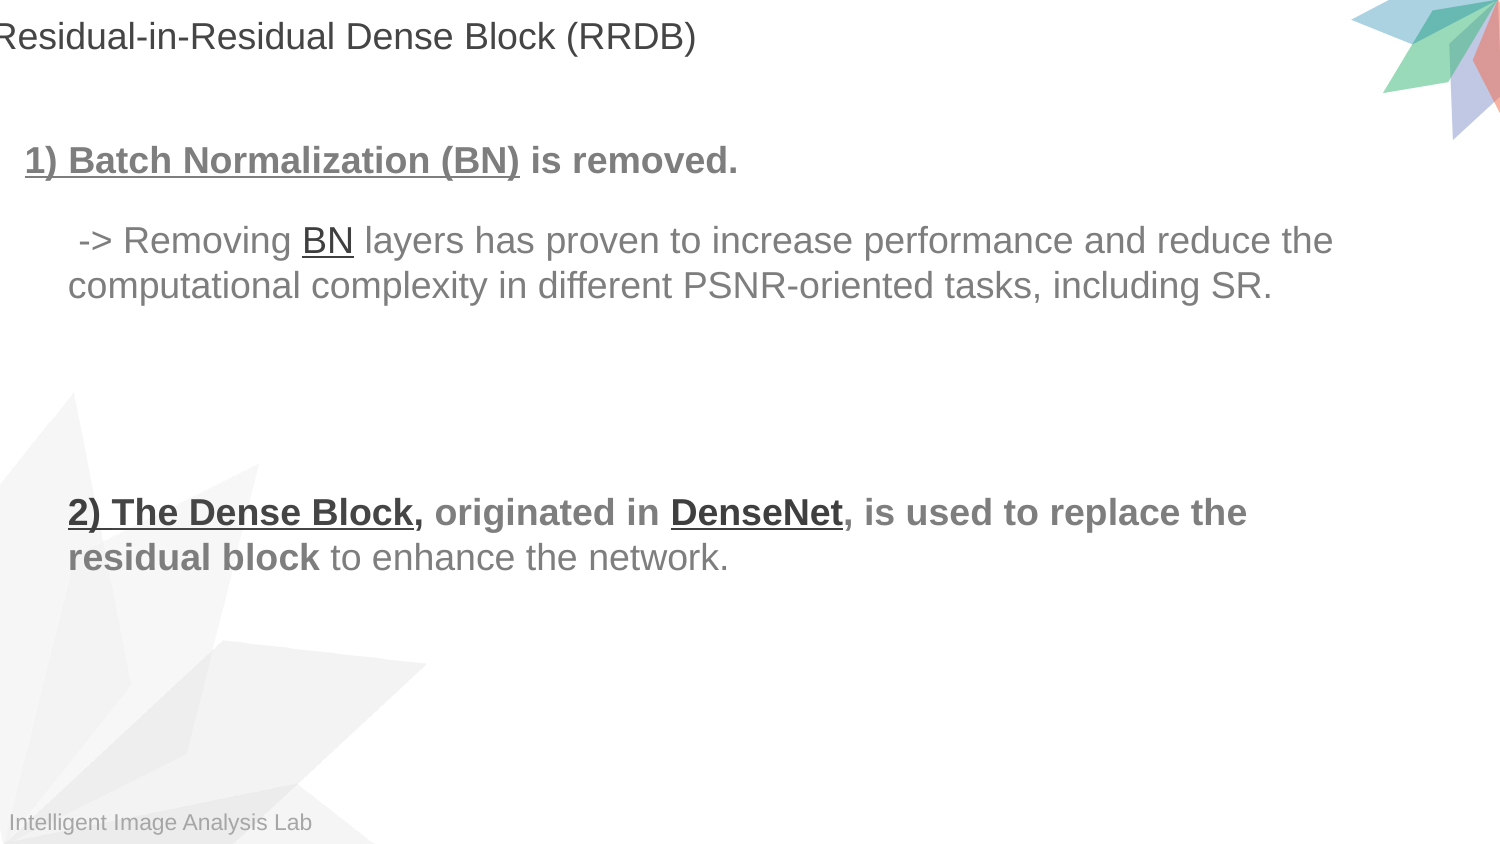

Residual-in-Residual Dense Block (RRDB)
1) Batch Normalization (BN) is removed.
 -> Removing BN layers has proven to increase performance and reduce the computational complexity in different PSNR-oriented tasks, including SR.
2) The Dense Block, originated in DenseNet, is used to replace the residual block to enhance the network.